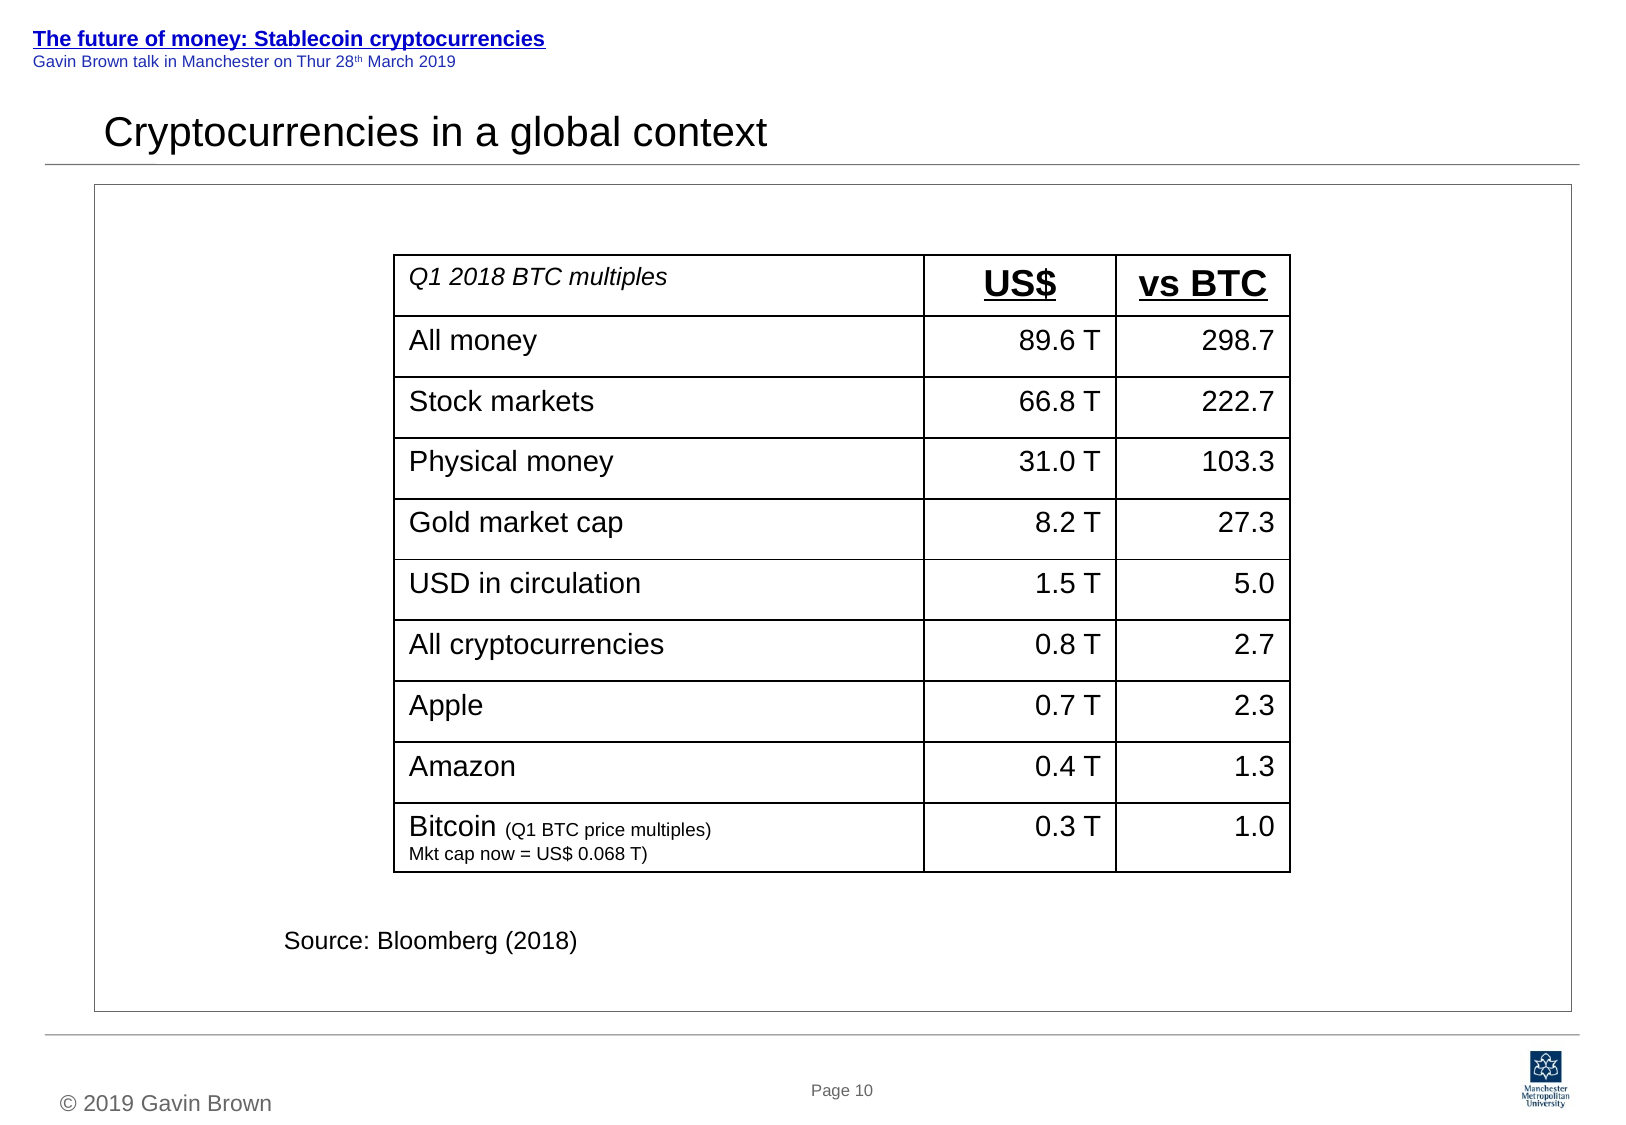

The future of money: Stablecoin cryptocurrencies
Gavin Brown talk in Manchester on Thur 28th March 2019
# Cryptocurrencies in a global context

| Q1 2018 BTC multiples | US$ | vs BTC |
| --- | --- | --- |
| All money | 89.6 T | 298.7 |
| Stock markets | 66.8 T | 222.7 |
| Physical money | 31.0 T | 103.3 |
| Gold market cap | 8.2 T | 27.3 |
| USD in circulation | 1.5 T | 5.0 |
| All cryptocurrencies | 0.8 T | 2.7 |
| Apple | 0.7 T | 2.3 |
| Amazon | 0.4 T | 1.3 |
| Bitcoin (Q1 BTC price multiples) Mkt cap now = US$ 0.068 T) | 0.3 T | 1.0 |
Source: Bloomberg (2018)
© 2019 Gavin Brown